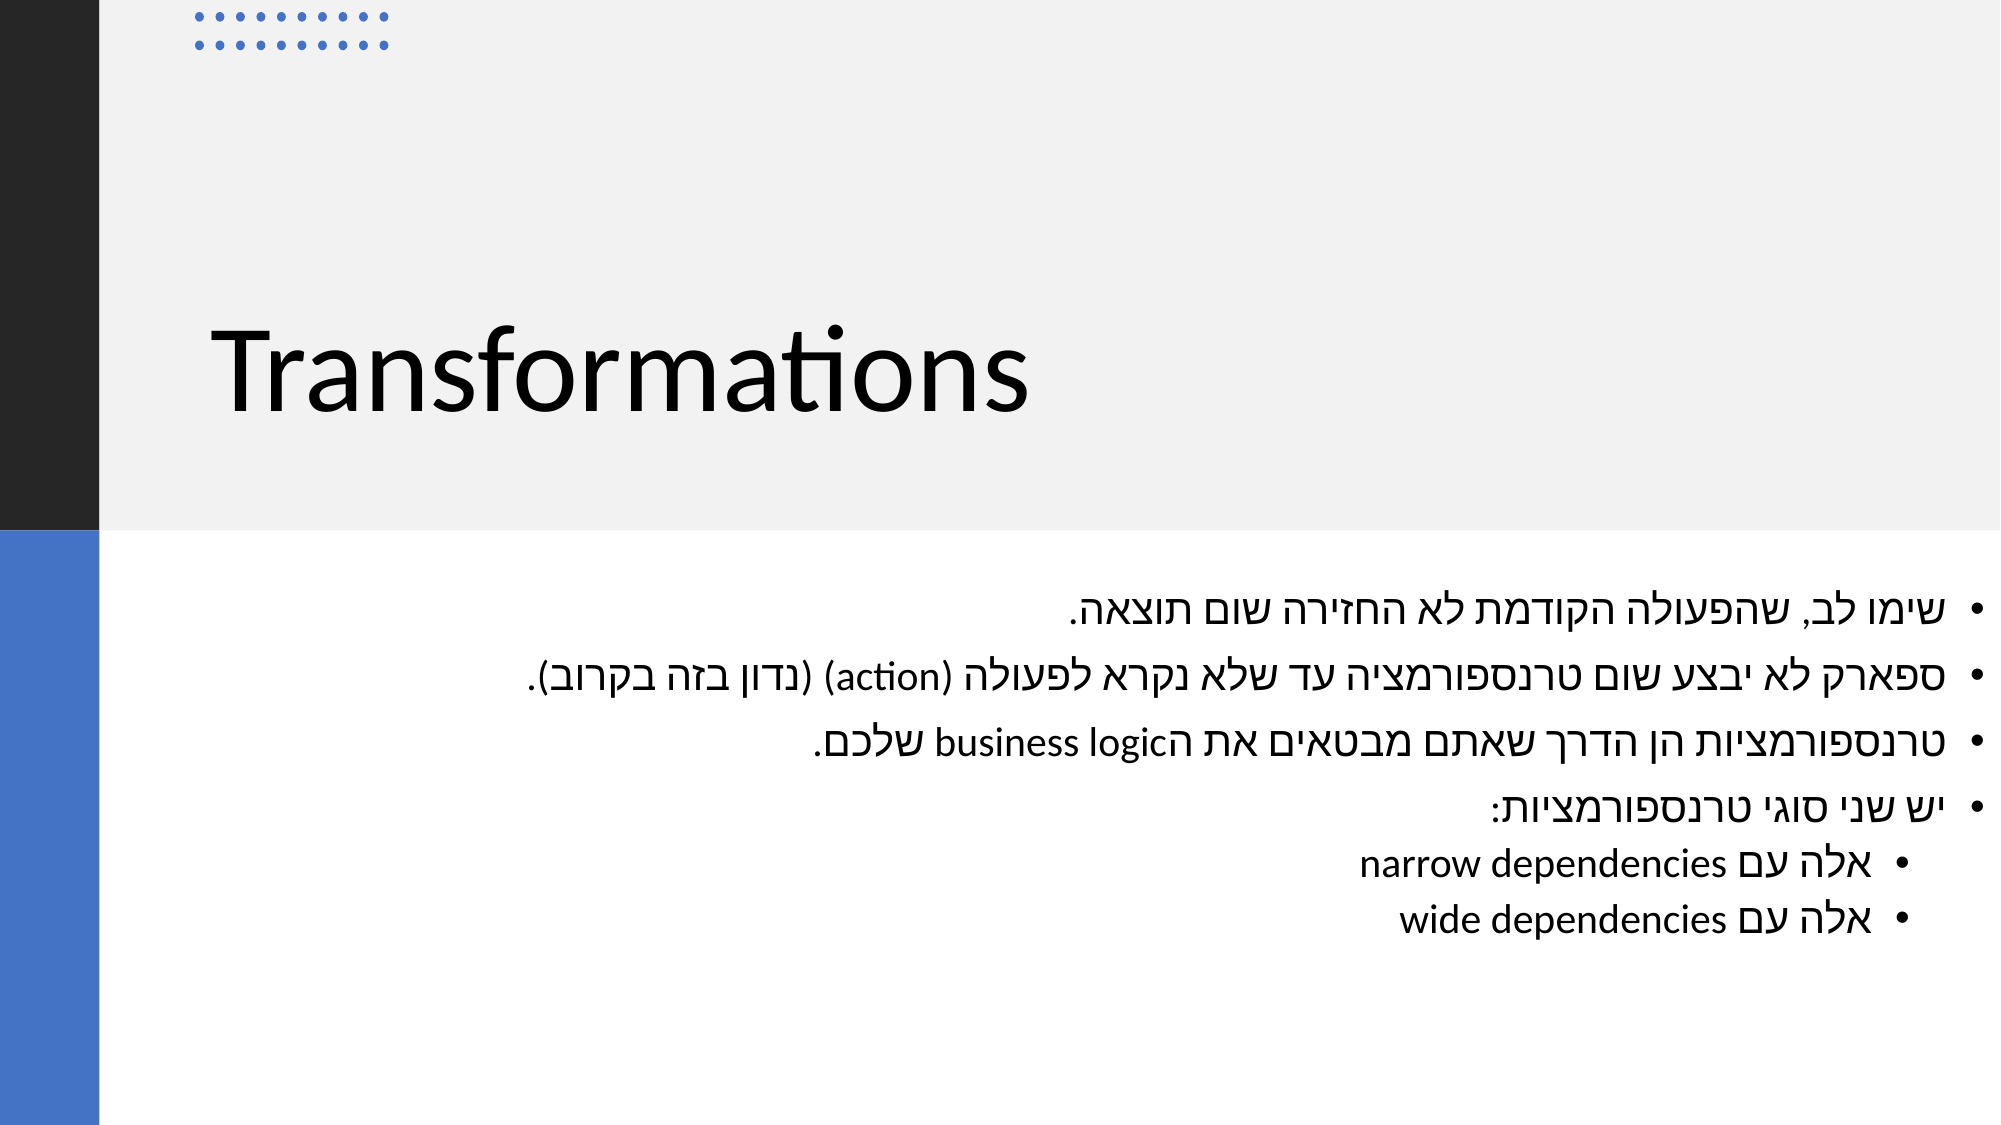

# Transformations
שימו לב, שהפעולה הקודמת לא החזירה שום תוצאה.
ספארק לא יבצע שום טרנספורמציה עד שלא נקרא לפעולה (action) (נדון בזה בקרוב).
טרנספורמציות הן הדרך שאתם מבטאים את הbusiness logic שלכם.
יש שני סוגי טרנספורמציות:
אלה עם narrow dependencies
אלה עם wide dependencies